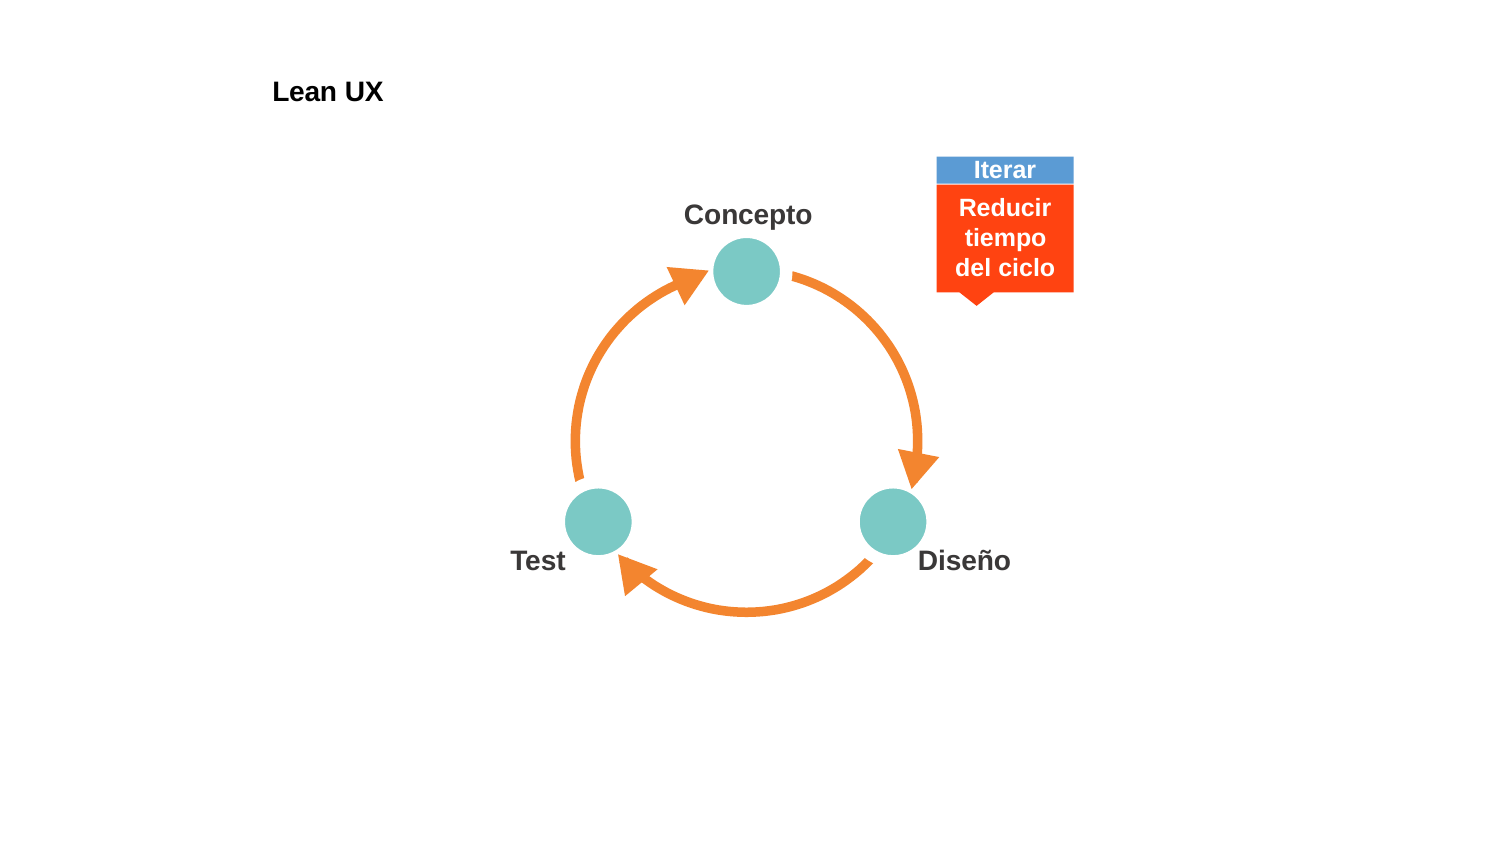

Lean UX
Iterar

Reducir  tiempo  del ciclo
Concepto

Test
Diseño